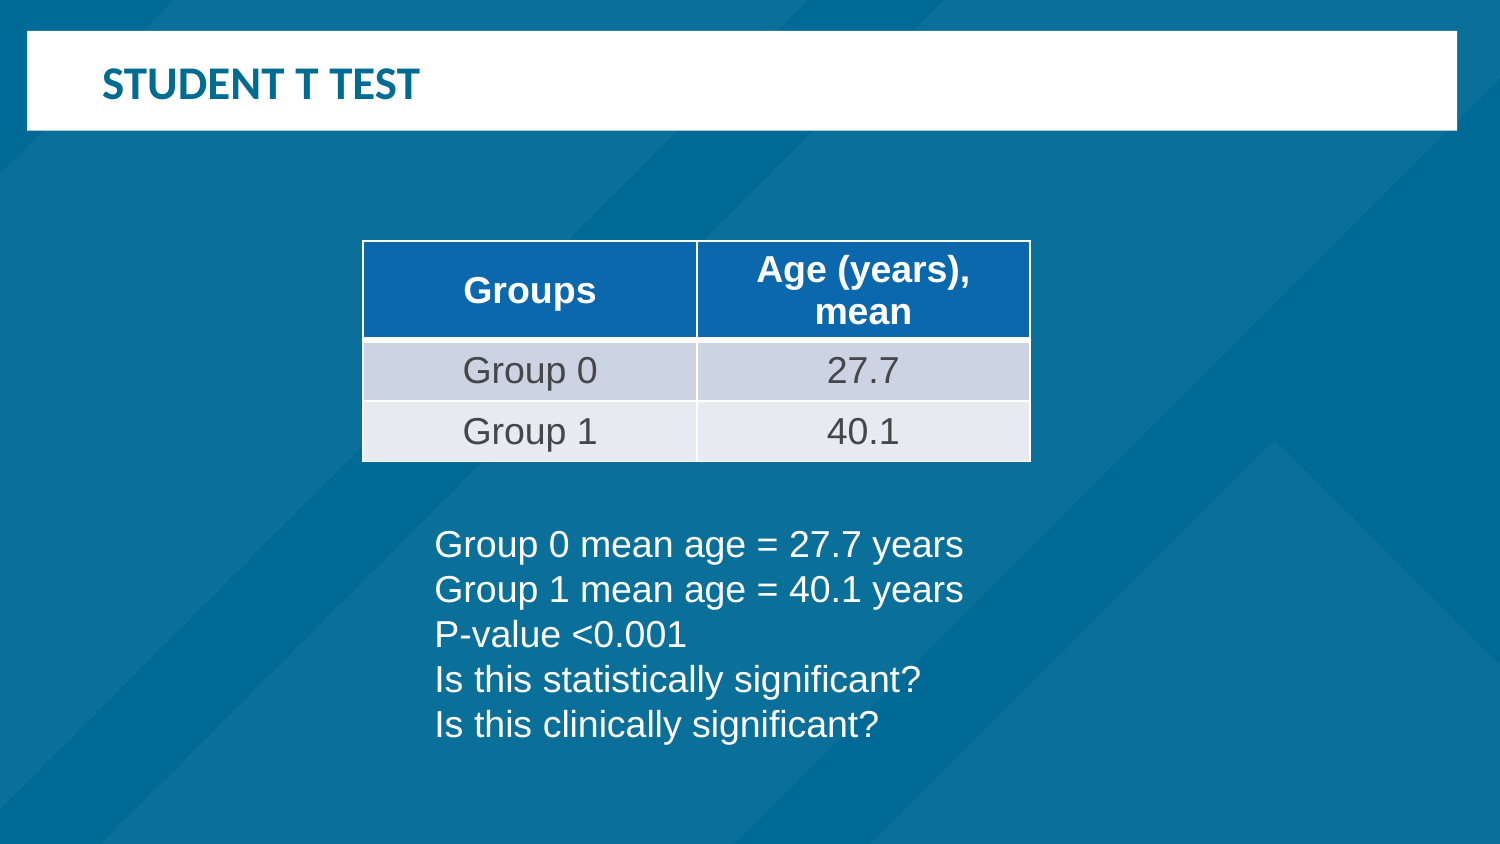

# Student t test
| Groups | Age (years), mean |
| --- | --- |
| Group 0 | 27.7 |
| Group 1 | 40.1 |
Group 0 mean age = 27.7 years
Group 1 mean age = 40.1 years
P-value <0.001
Is this statistically significant?
Is this clinically significant?